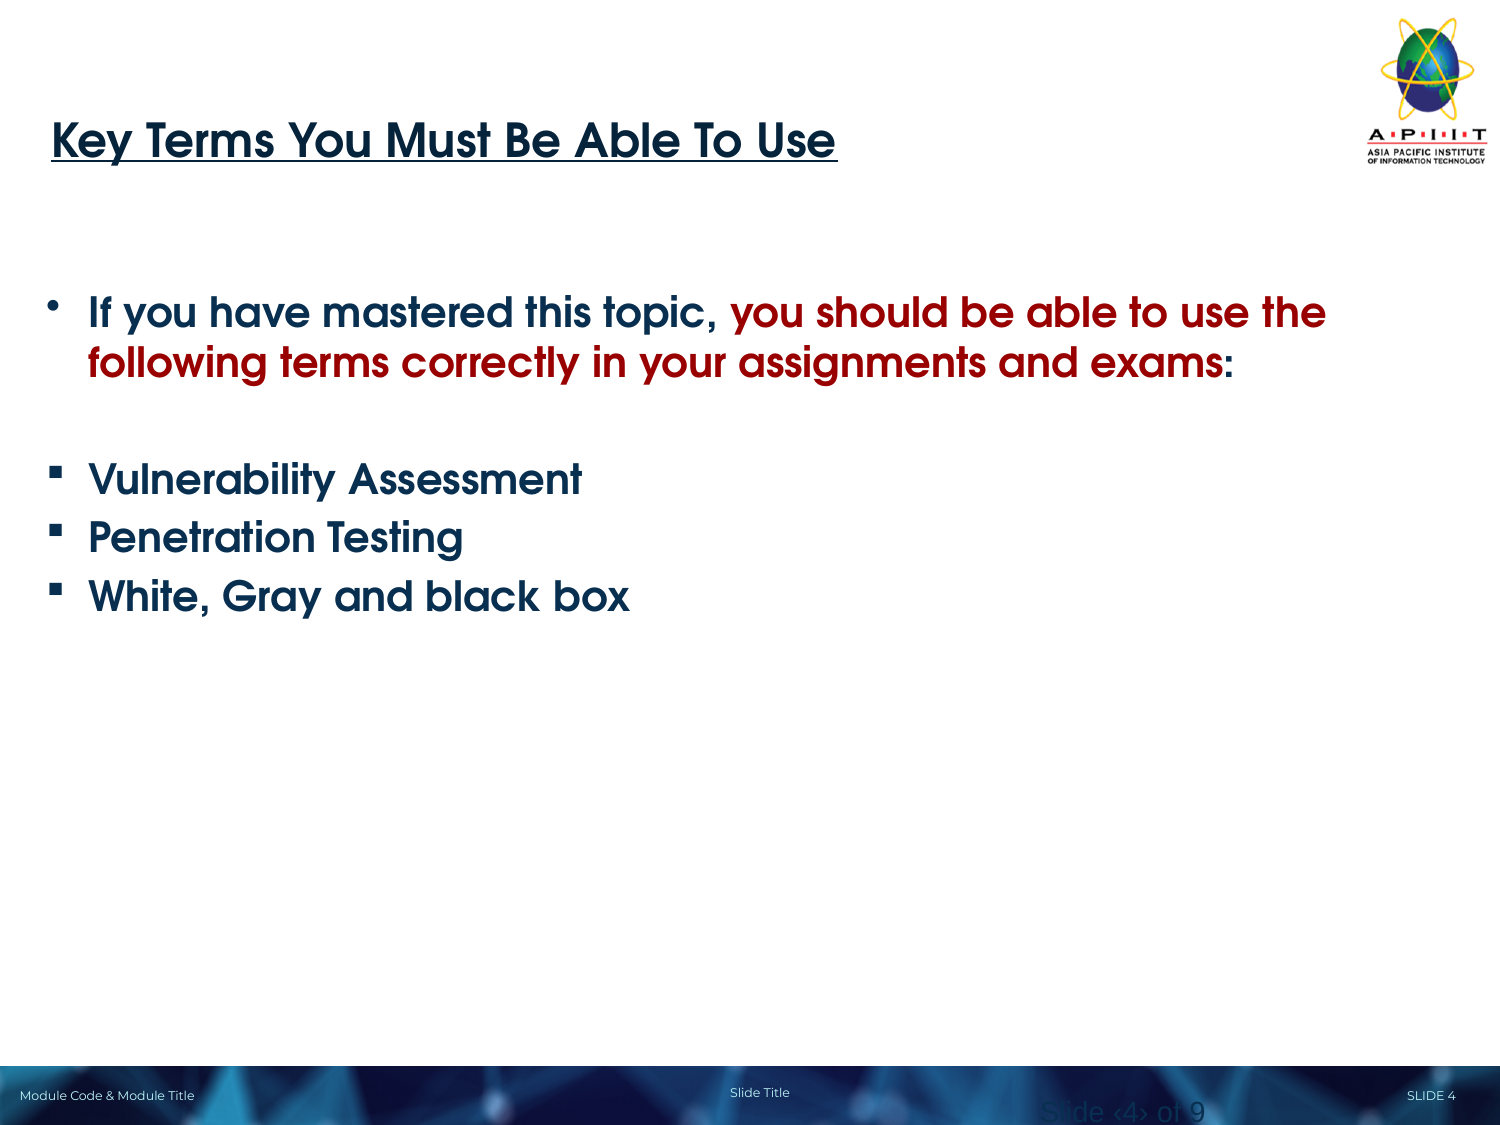

# Key Terms You Must Be Able To Use
If you have mastered this topic, you should be able to use the following terms correctly in your assignments and exams:

Vulnerability Assessment
Penetration Testing
White, Gray and black box

Slide ‹4› of 9